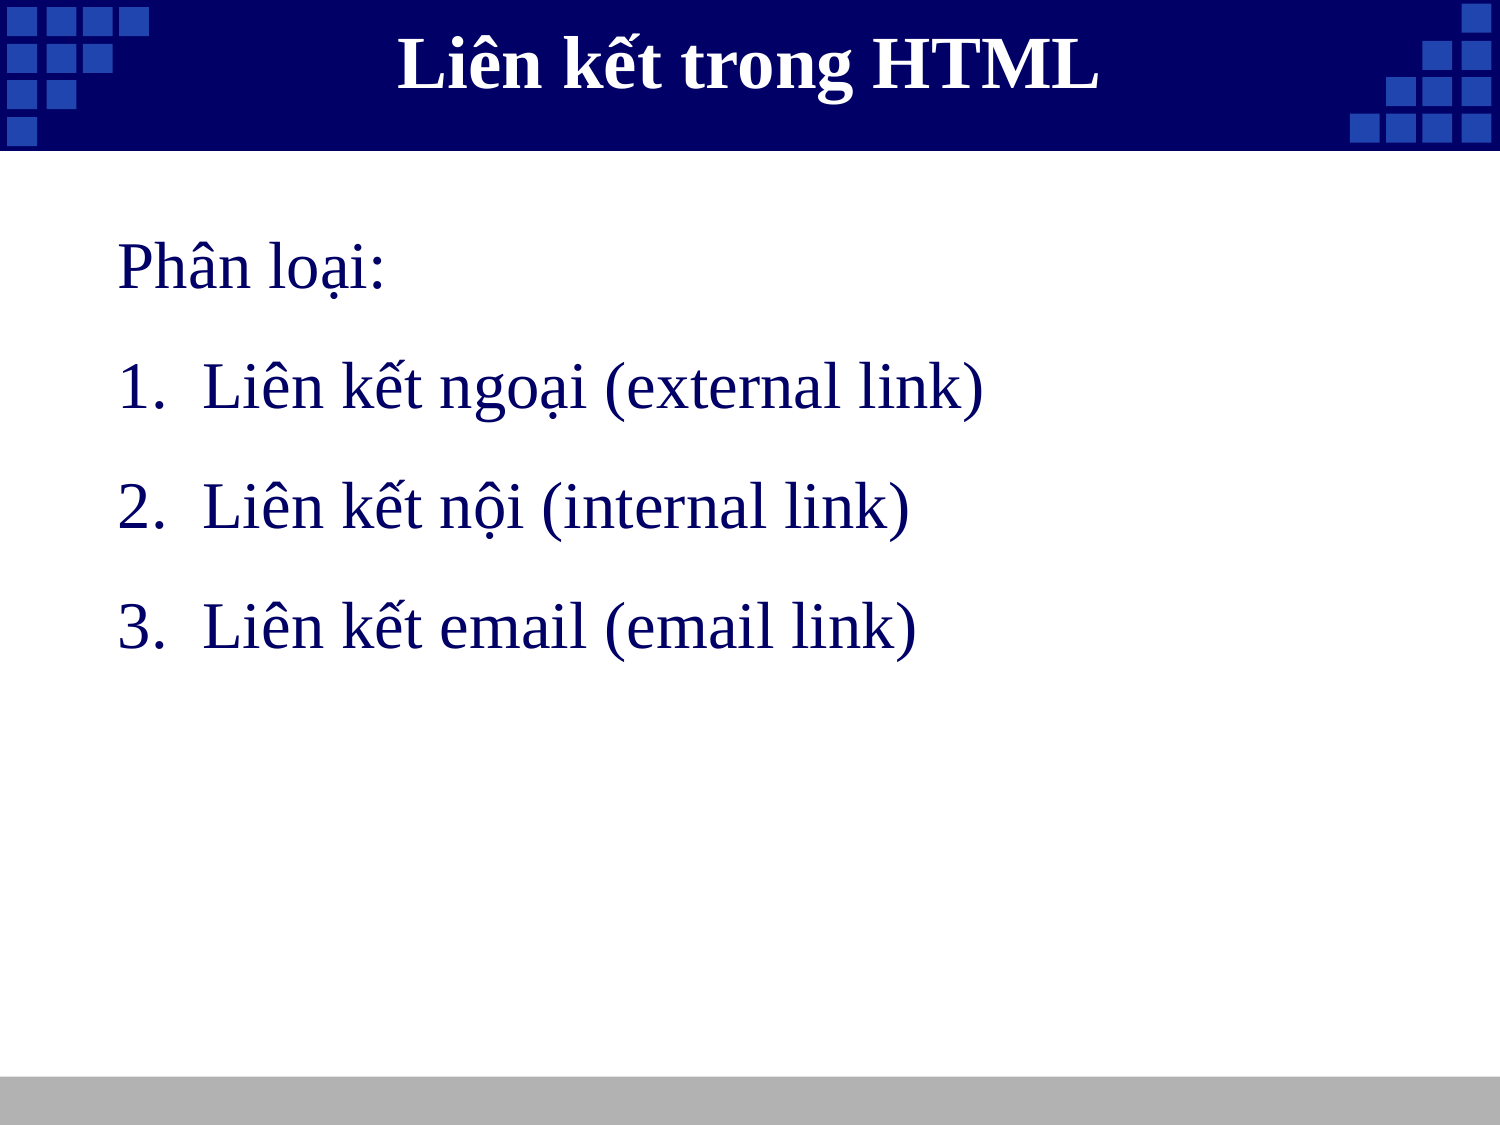

# Liên kết trong HTML
Phân loại:
Liên kết ngoại (external link)
Liên kết nội (internal link)
Liên kết email (email link)